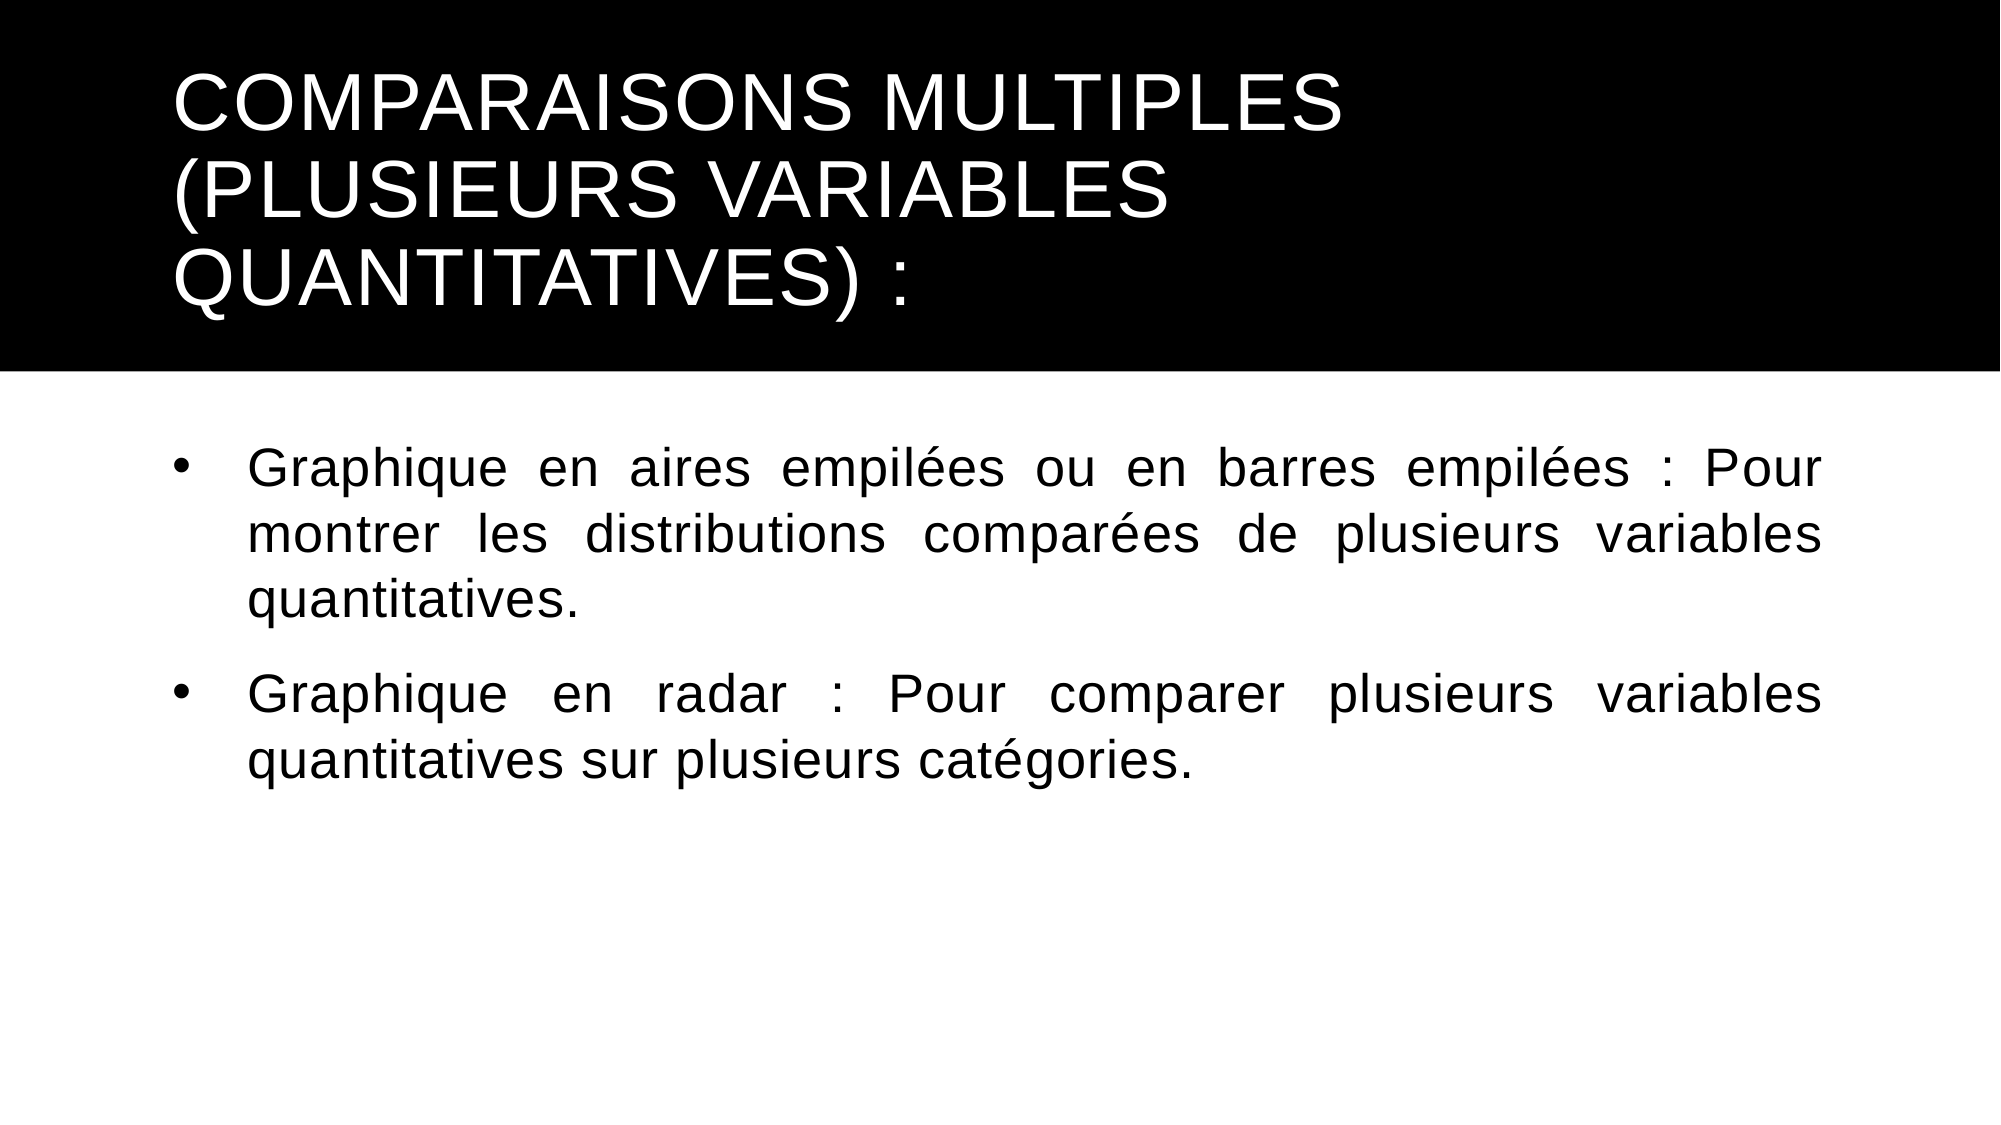

# Comparaisons Multiples (plusieurs variables quantitatives) :
Graphique en aires empilées ou en barres empilées : Pour montrer les distributions comparées de plusieurs variables quantitatives.
Graphique en radar : Pour comparer plusieurs variables quantitatives sur plusieurs catégories.